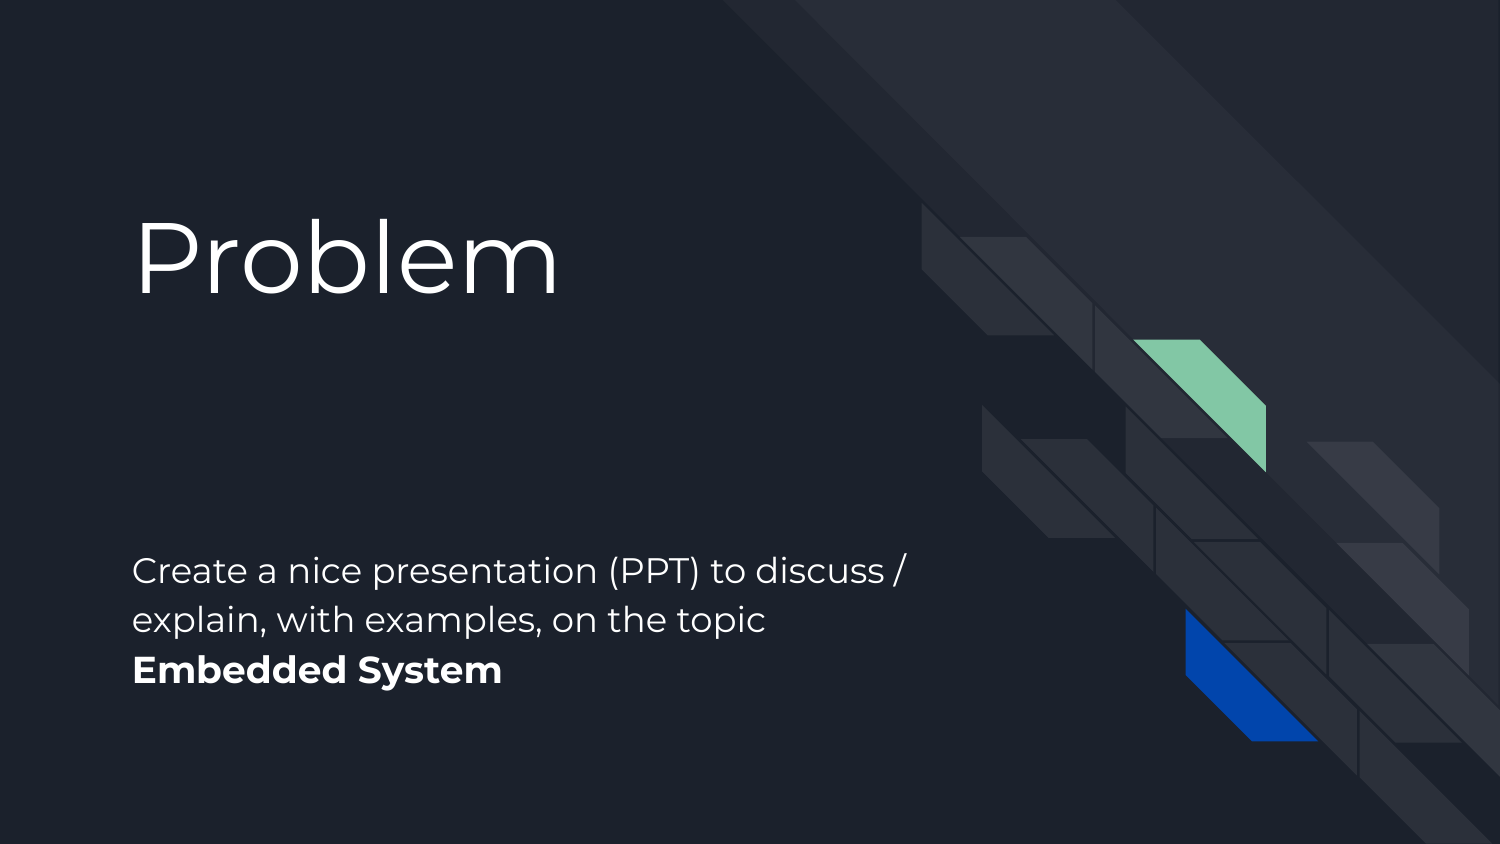

# Problem
Create a nice presentation (PPT) to discuss / explain, with examples, on the topic Embedded System